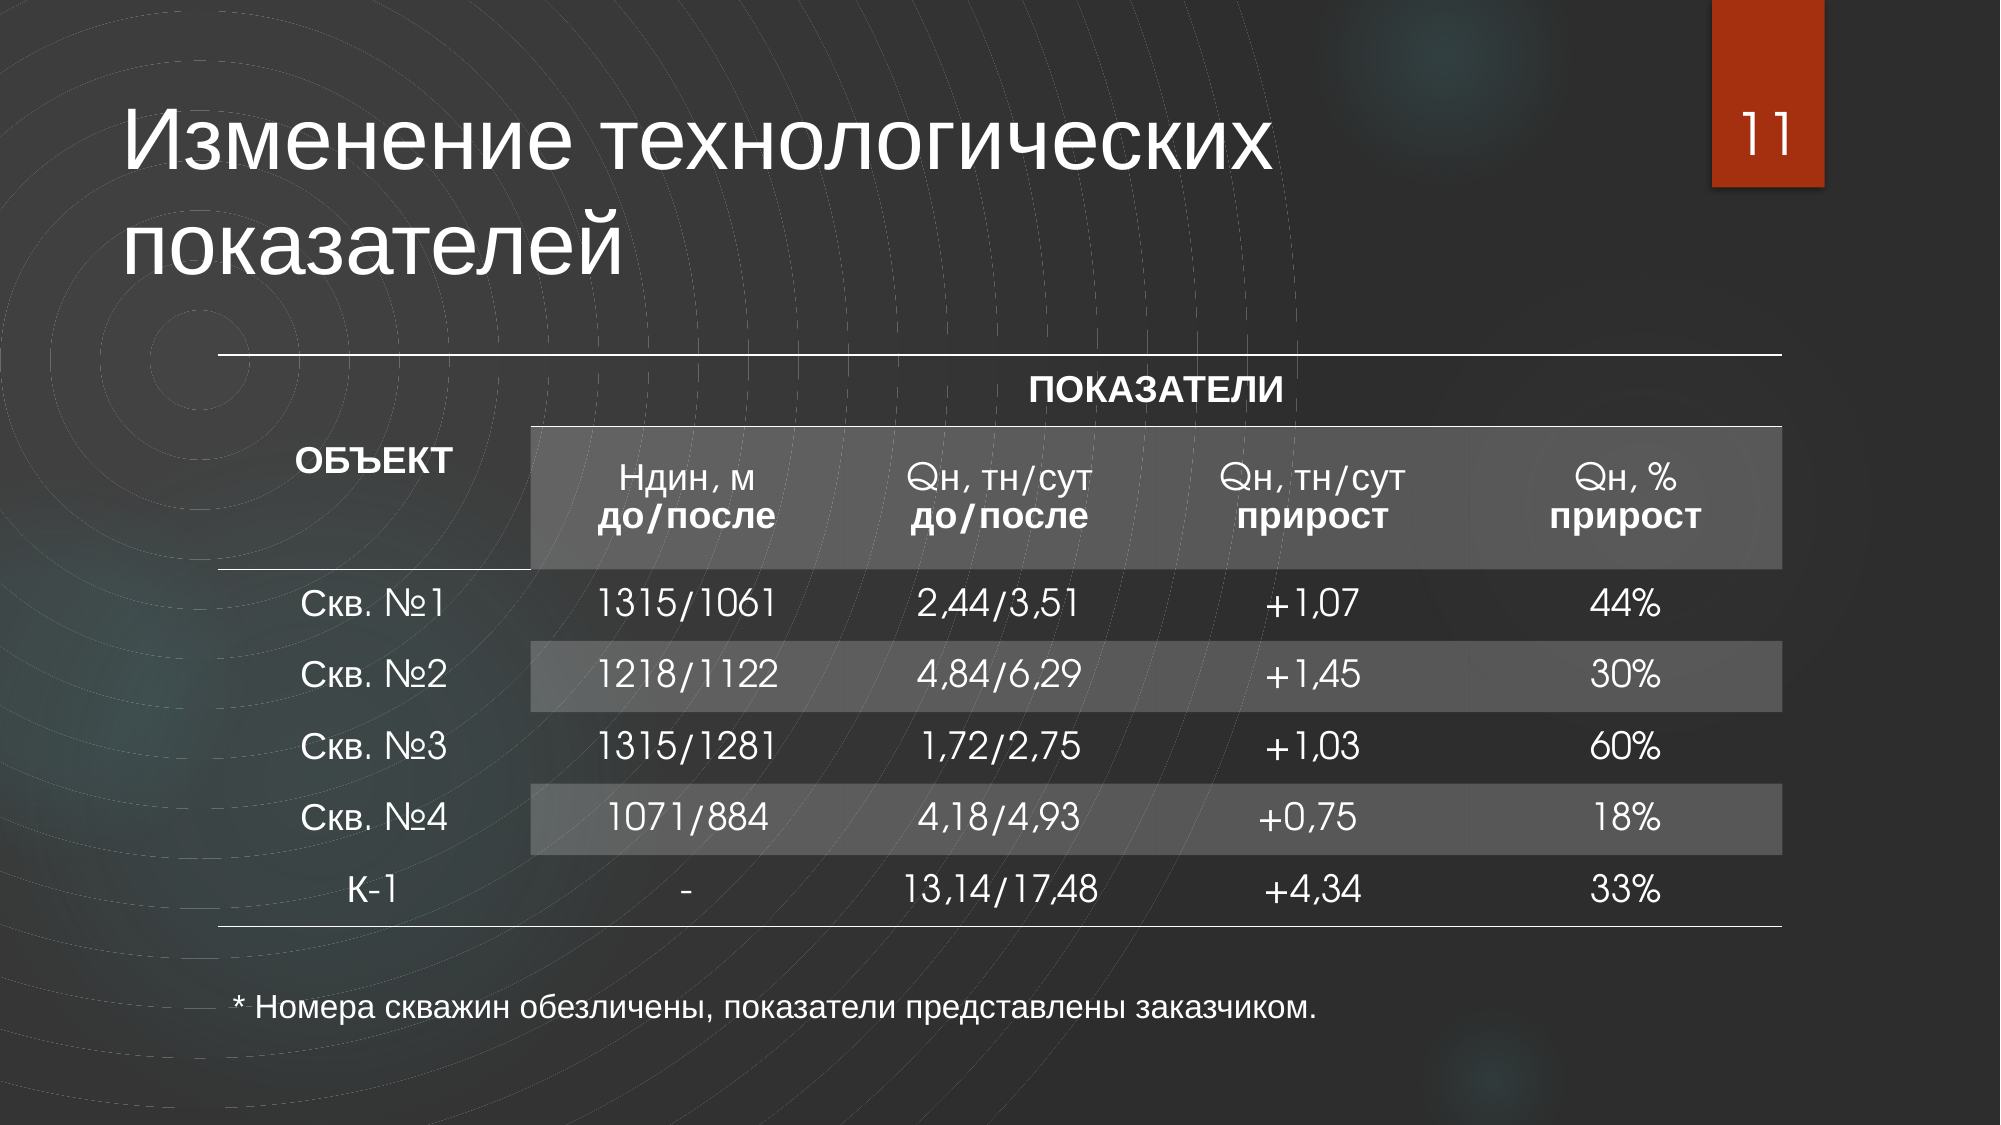

11
# Изменение технологических показателей
| ОБЪЕКТ | ПОКАЗАТЕЛИ |  |  |  |
| --- | --- | --- | --- | --- |
|  | Ндин, м до/после | Qн, тн/сут до/после | Qн, тн/сут прирост | Qн, % прирост |
| Скв. №1 | 1315/1061 | 2,44/3,51 | +1,07 | 44% |
| Скв. №2 | 1218/1122 | 4,84/6,29 | +1,45 | 30% |
| Скв. №3 | 1315/1281 | 1,72/2,75 | +1,03 | 60% |
| Скв. №4 | 1071/884 | 4,18/4,93 | +0,75 | 18% |
| К-1 | - | 13,14/17,48 | +4,34 | 33% |
* Номера скважин обезличены, показатели представлены заказчиком.